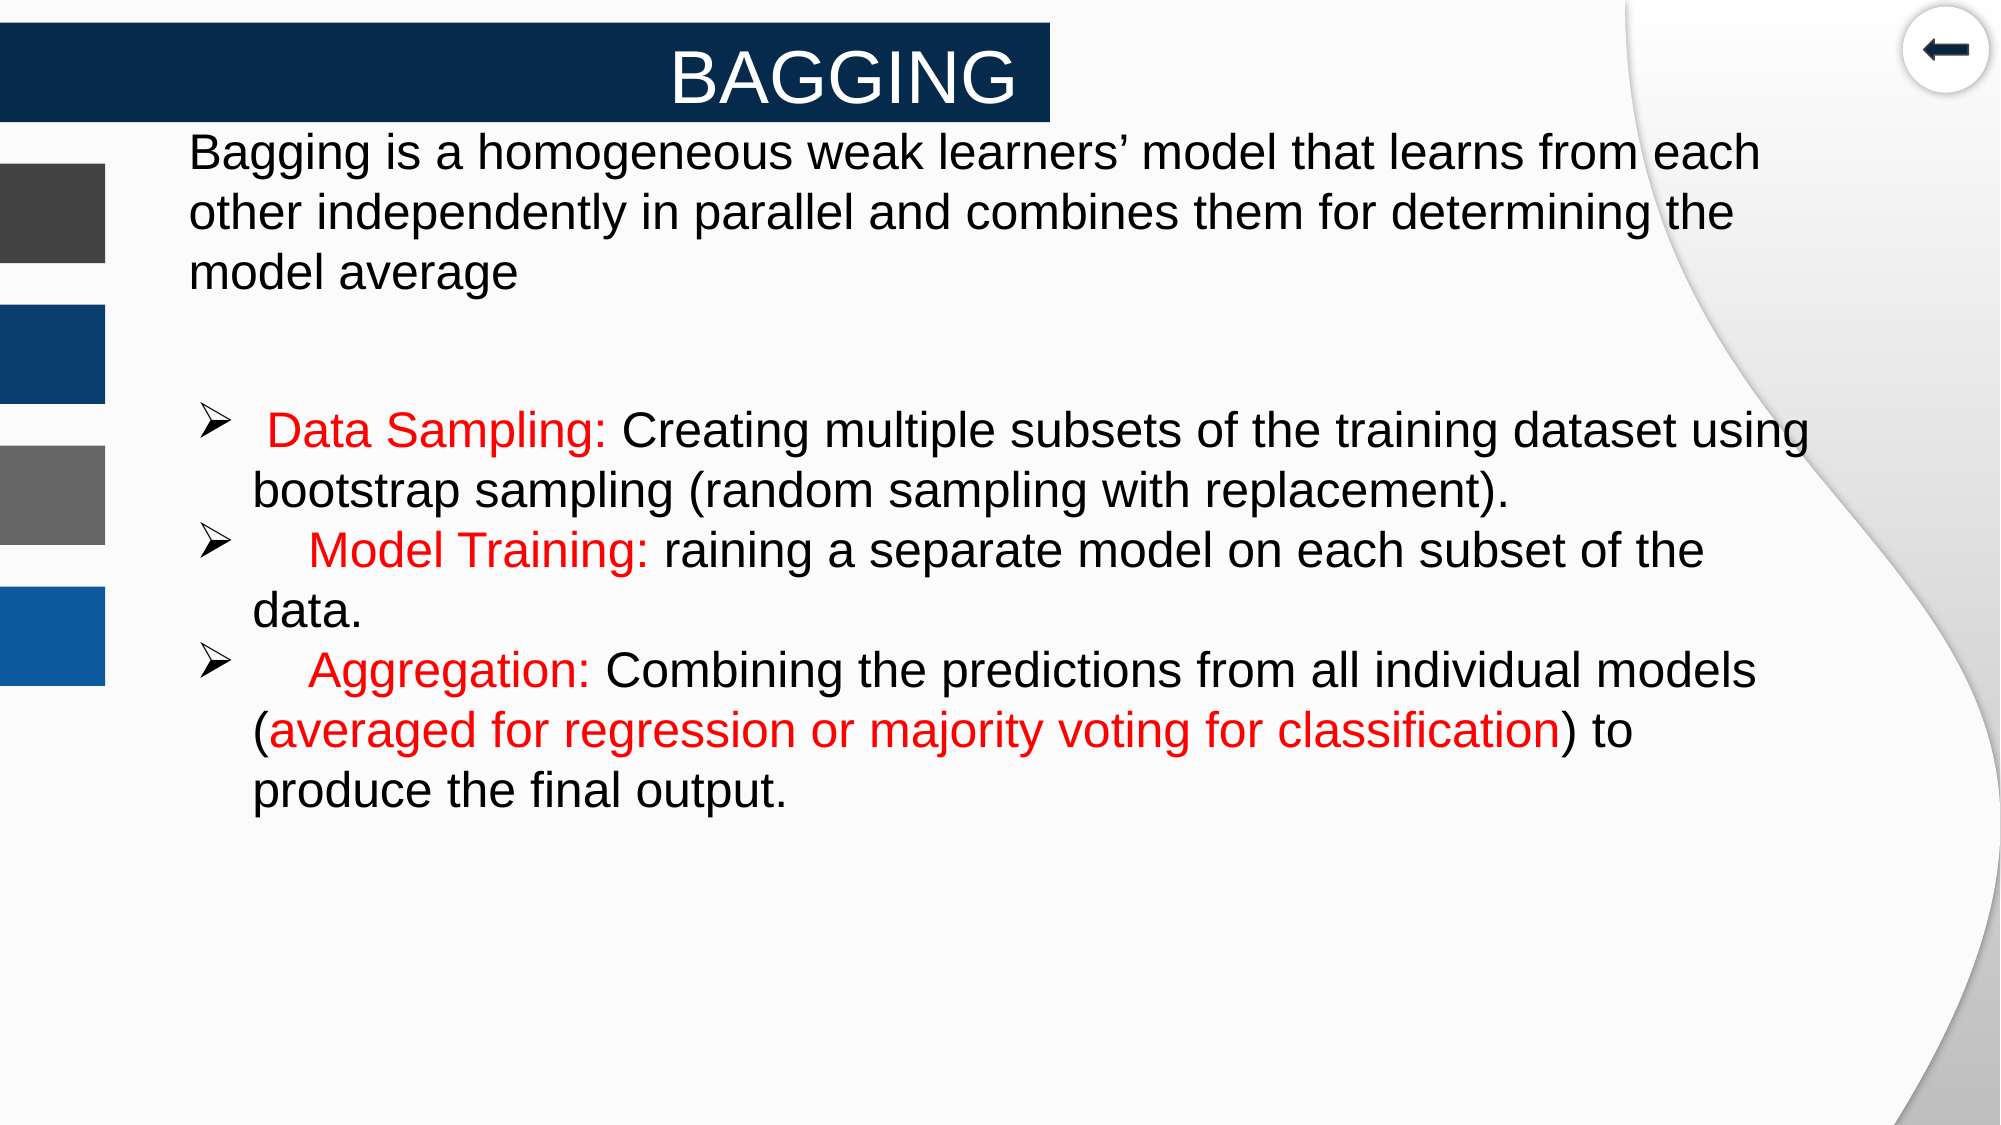

BAGGING
Bagging is a homogeneous weak learners’ model that learns from each other independently in parallel and combines them for determining the model average
 Data Sampling: Creating multiple subsets of the training dataset using bootstrap sampling (random sampling with replacement).
    Model Training: raining a separate model on each subset of the data.
    Aggregation: Combining the predictions from all individual models (averaged for regression or majority voting for classification) to produce the final output.